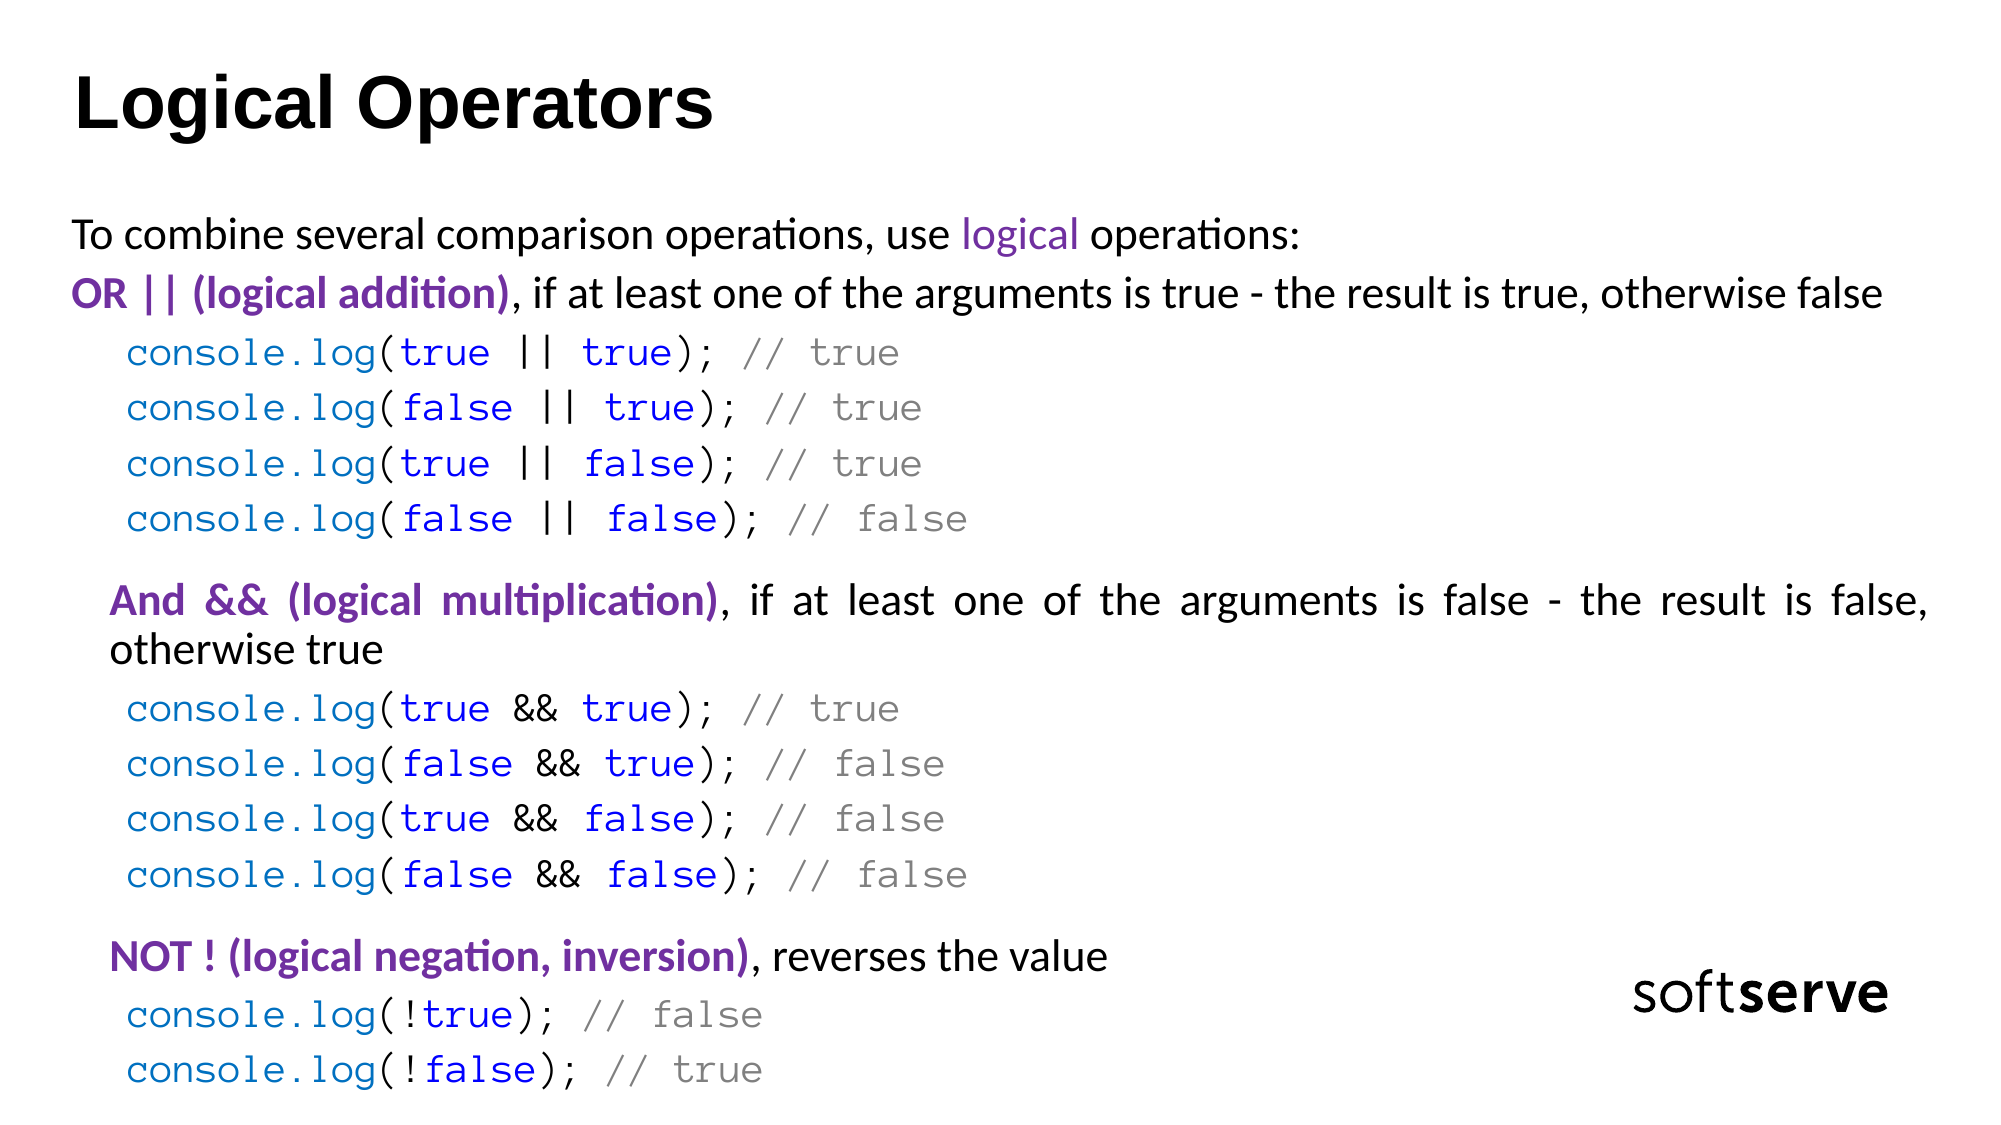

# Logical Operators
To combine several comparison operations, use logical operations:
OR || (logical addition), if at least one of the arguments is true - the result is true, otherwise false
console.log(true || true); // true
console.log(false || true); // true
console.log(true || false); // true
console.log(false || false); // false
And && (logical multiplication), if at least one of the arguments is false - the result is false, otherwise true
console.log(true && true); // true
console.log(false && true); // false
console.log(true && false); // false
console.log(false && false); // false
NOT ! (logical negation, inversion), reverses the value
console.log(!true); // false
console.log(!false); // true